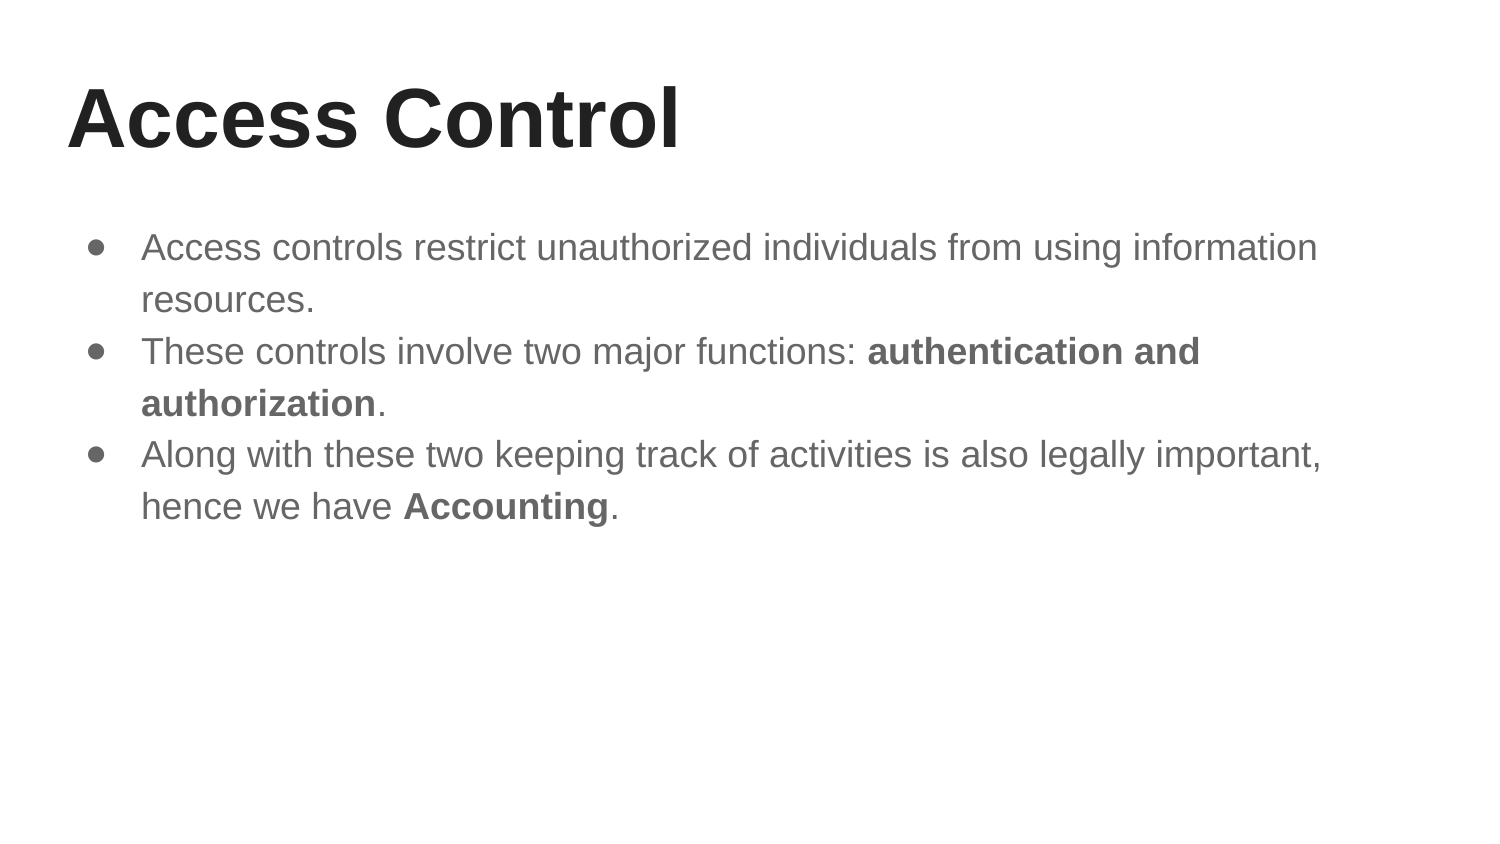

# Access Control
Access controls restrict unauthorized individuals from using information resources.
These controls involve two major functions: authentication and authorization.
Along with these two keeping track of activities is also legally important, hence we have Accounting.